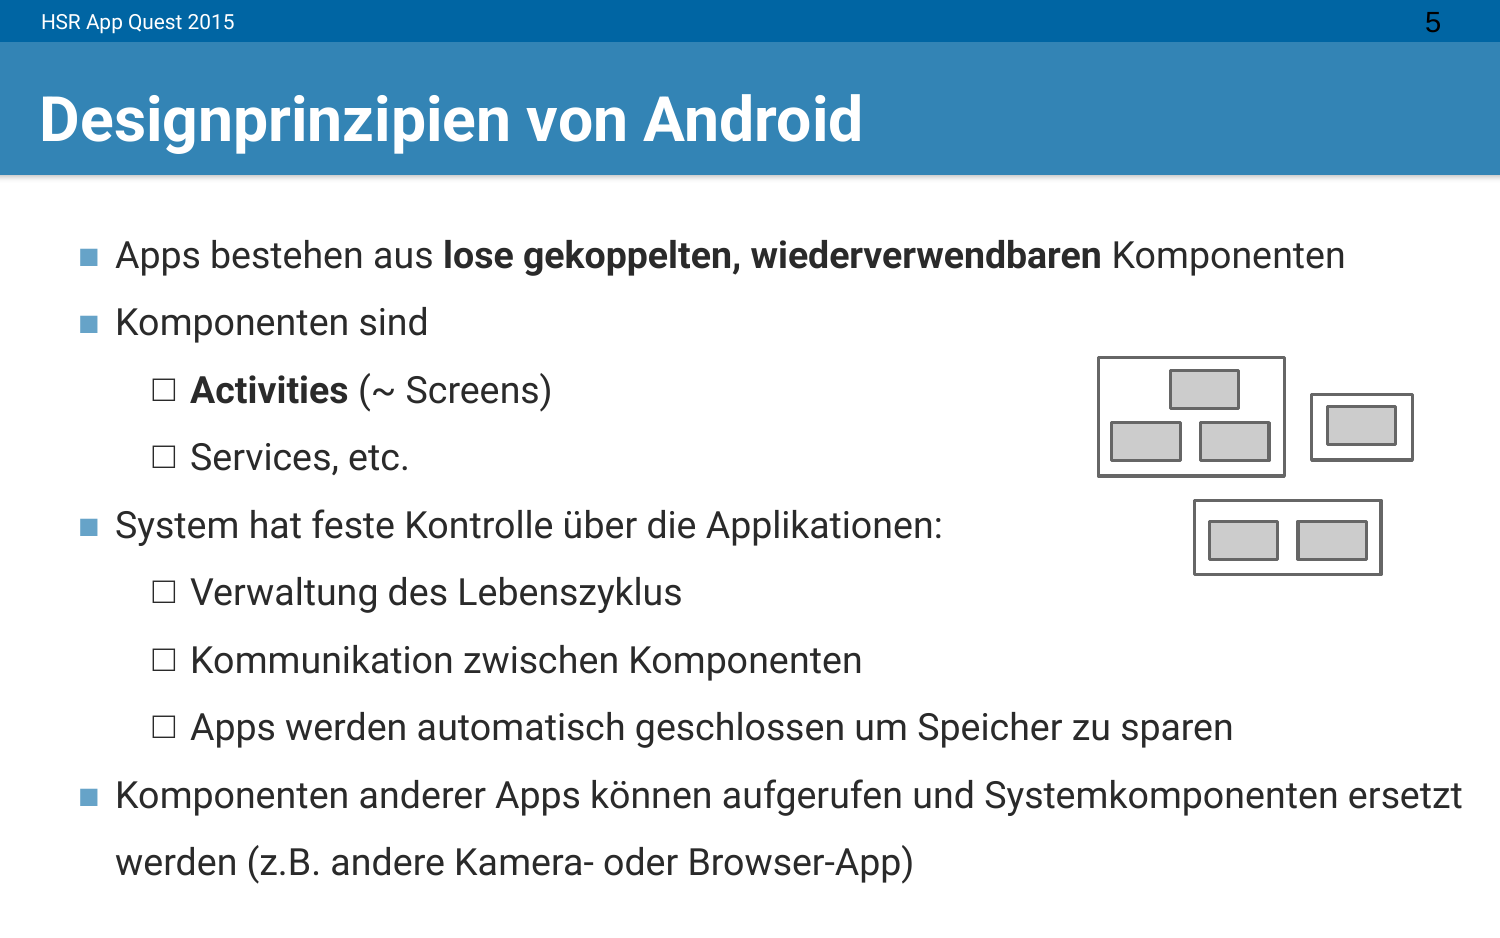

5
# Designprinzipien von Android
Apps bestehen aus lose gekoppelten, wiederverwendbaren Komponenten
Komponenten sind
Activities (~ Screens)
Services, etc.
System hat feste Kontrolle über die Applikationen:
Verwaltung des Lebenszyklus
Kommunikation zwischen Komponenten
Apps werden automatisch geschlossen um Speicher zu sparen
Komponenten anderer Apps können aufgerufen und Systemkomponenten ersetzt werden (z.B. andere Kamera- oder Browser-App)